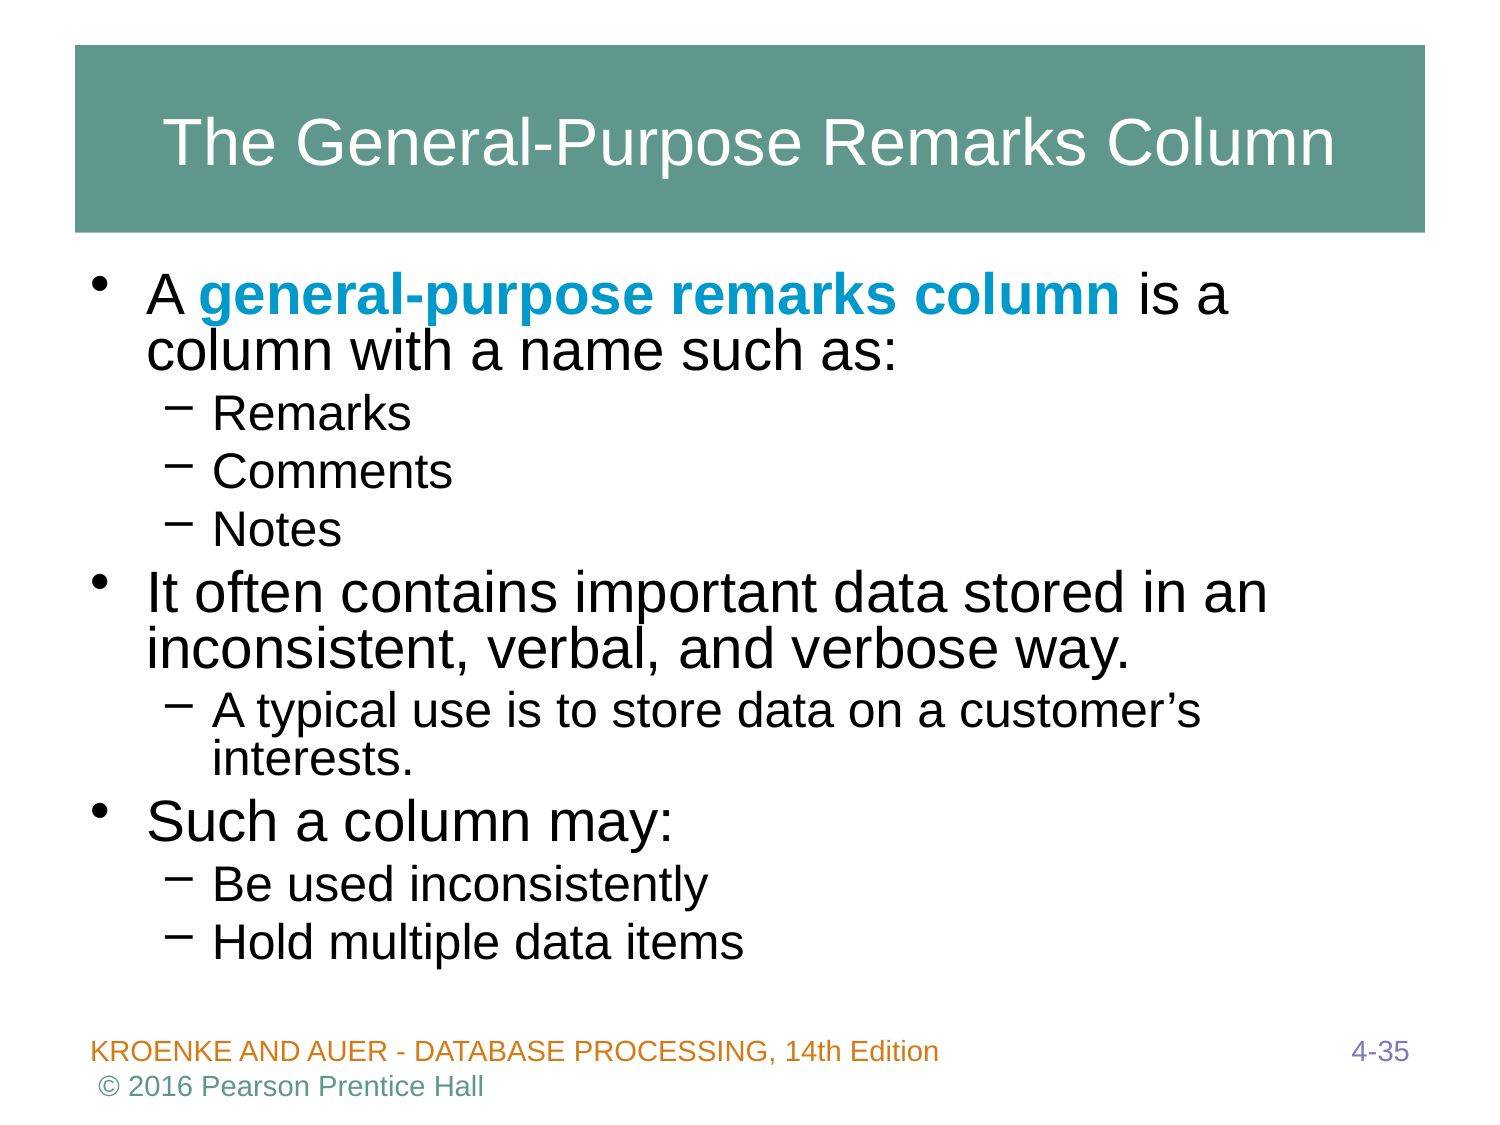

# The General-Purpose Remarks Column
A general-purpose remarks column is a column with a name such as:
Remarks
Comments
Notes
It often contains important data stored in an inconsistent, verbal, and verbose way.
A typical use is to store data on a customer’s interests.
Such a column may:
Be used inconsistently
Hold multiple data items
4-35

KROENKE AND AUER - DATABASE PROCESSING, 14th Edition  © 2016 Pearson Prentice Hall